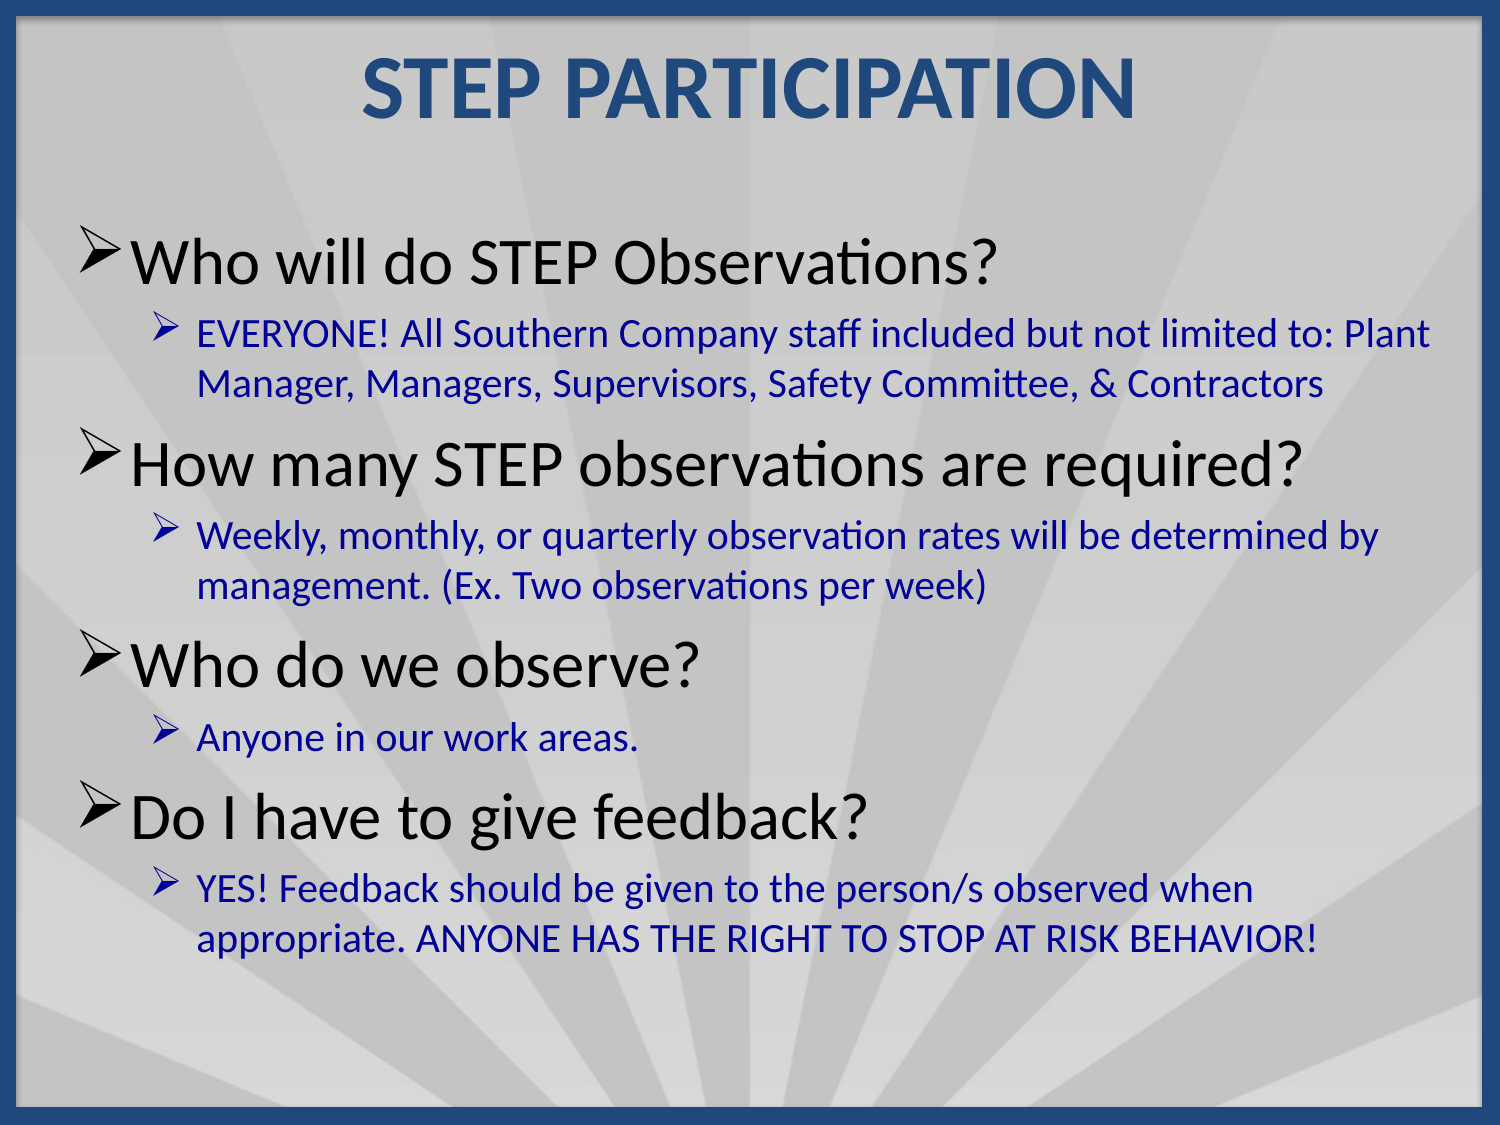

STEP PARTICIPATION
Who will do STEP Observations?
EVERYONE! All Southern Company staff included but not limited to: Plant Manager, Managers, Supervisors, Safety Committee, & Contractors
How many STEP observations are required?
Weekly, monthly, or quarterly observation rates will be determined by management. (Ex. Two observations per week)
Who do we observe?
Anyone in our work areas.
Do I have to give feedback?
YES! Feedback should be given to the person/s observed when appropriate. ANYONE HAS THE RIGHT TO STOP AT RISK BEHAVIOR!